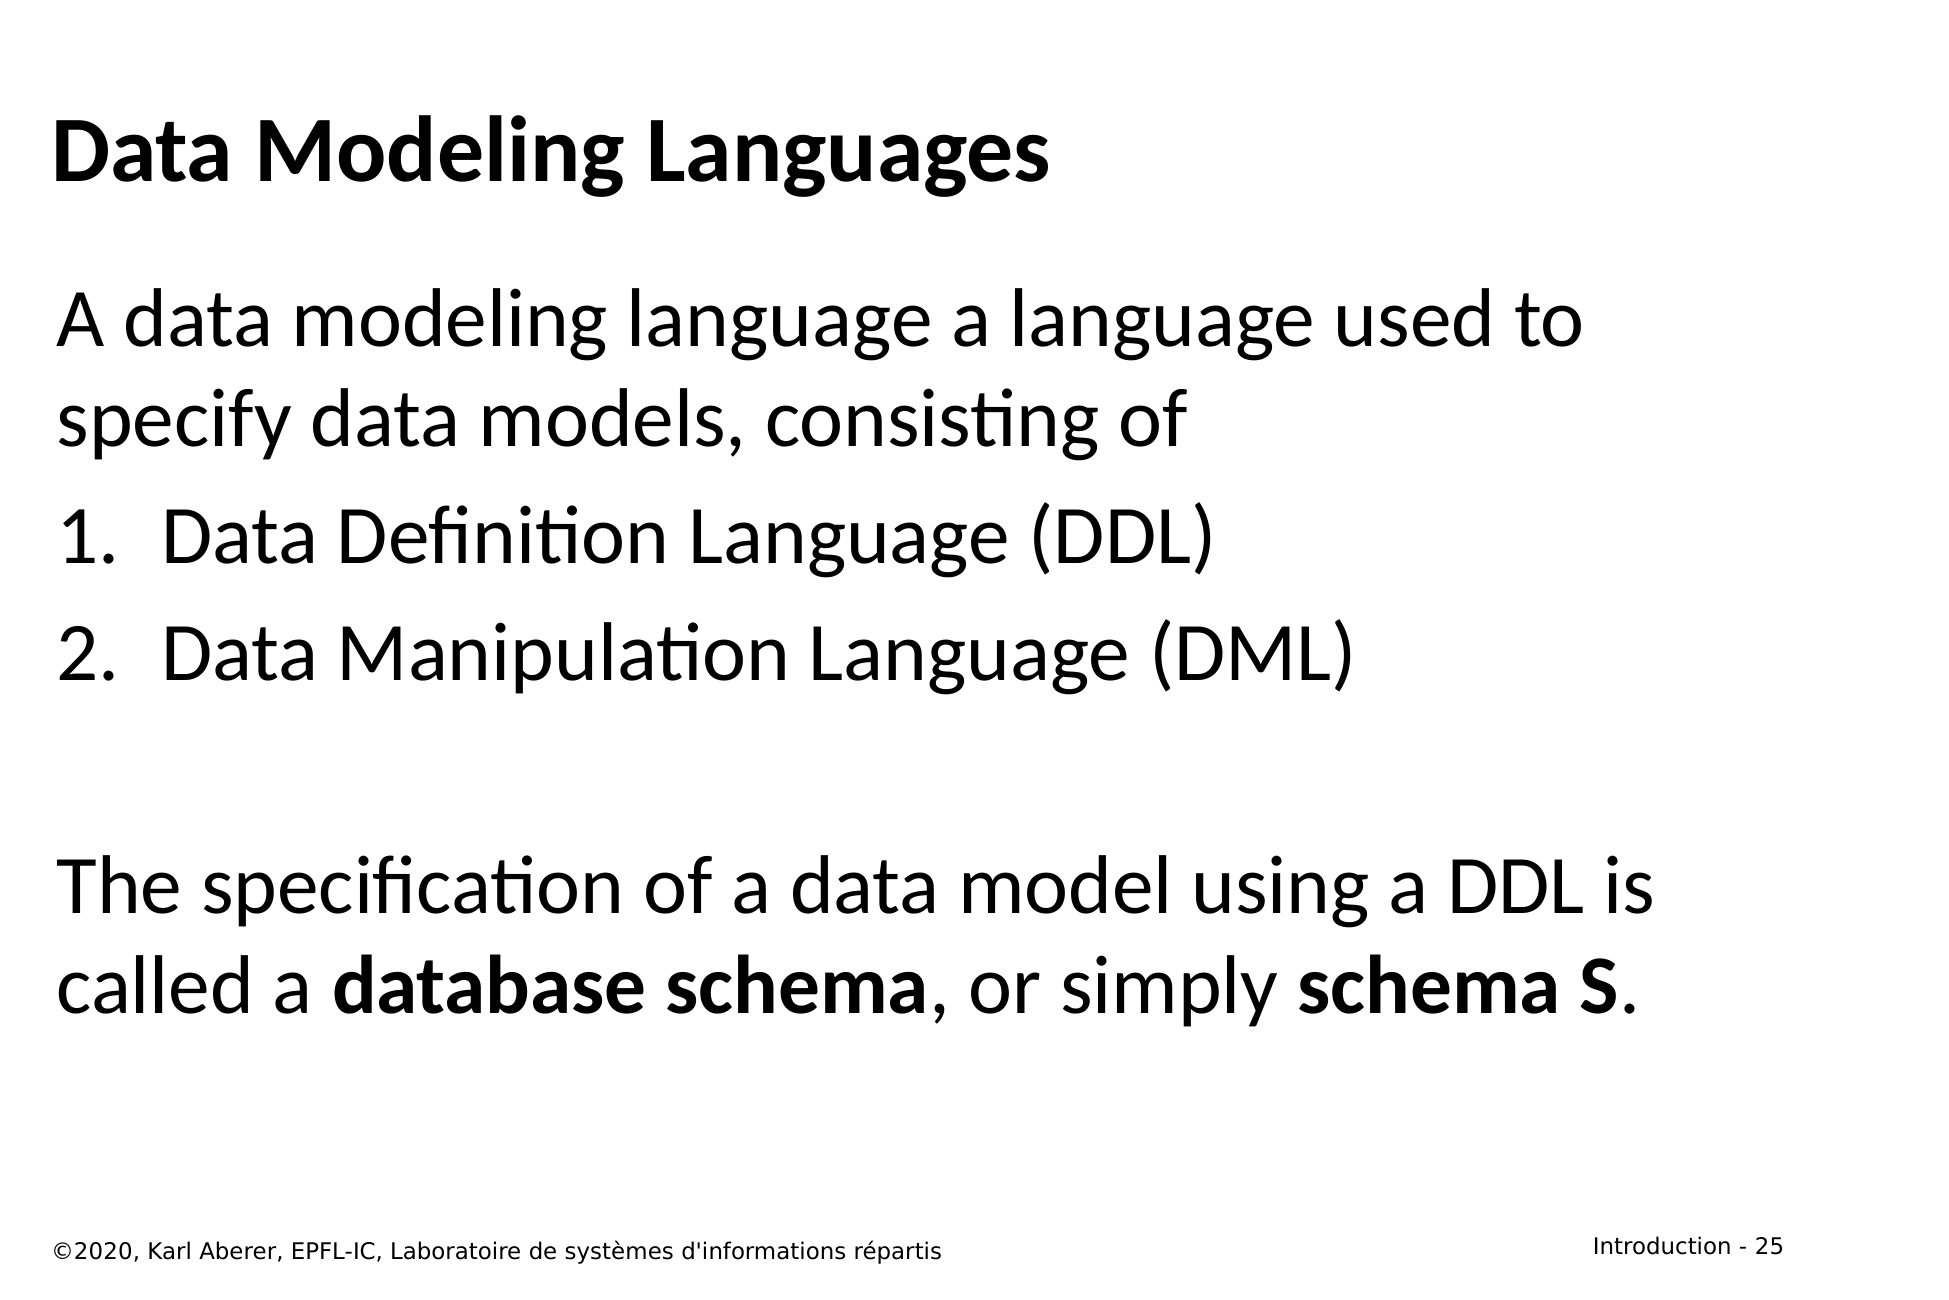

# Data Modeling Languages
A data modeling language a language used to specify data models, consisting of
Data Definition Language (DDL)
Data Manipulation Language (DML)

The specification of a data model using a DDL is called a database schema, or simply schema S.

©2020, Karl Aberer, EPFL-IC, Laboratoire de systèmes d'informations répartis